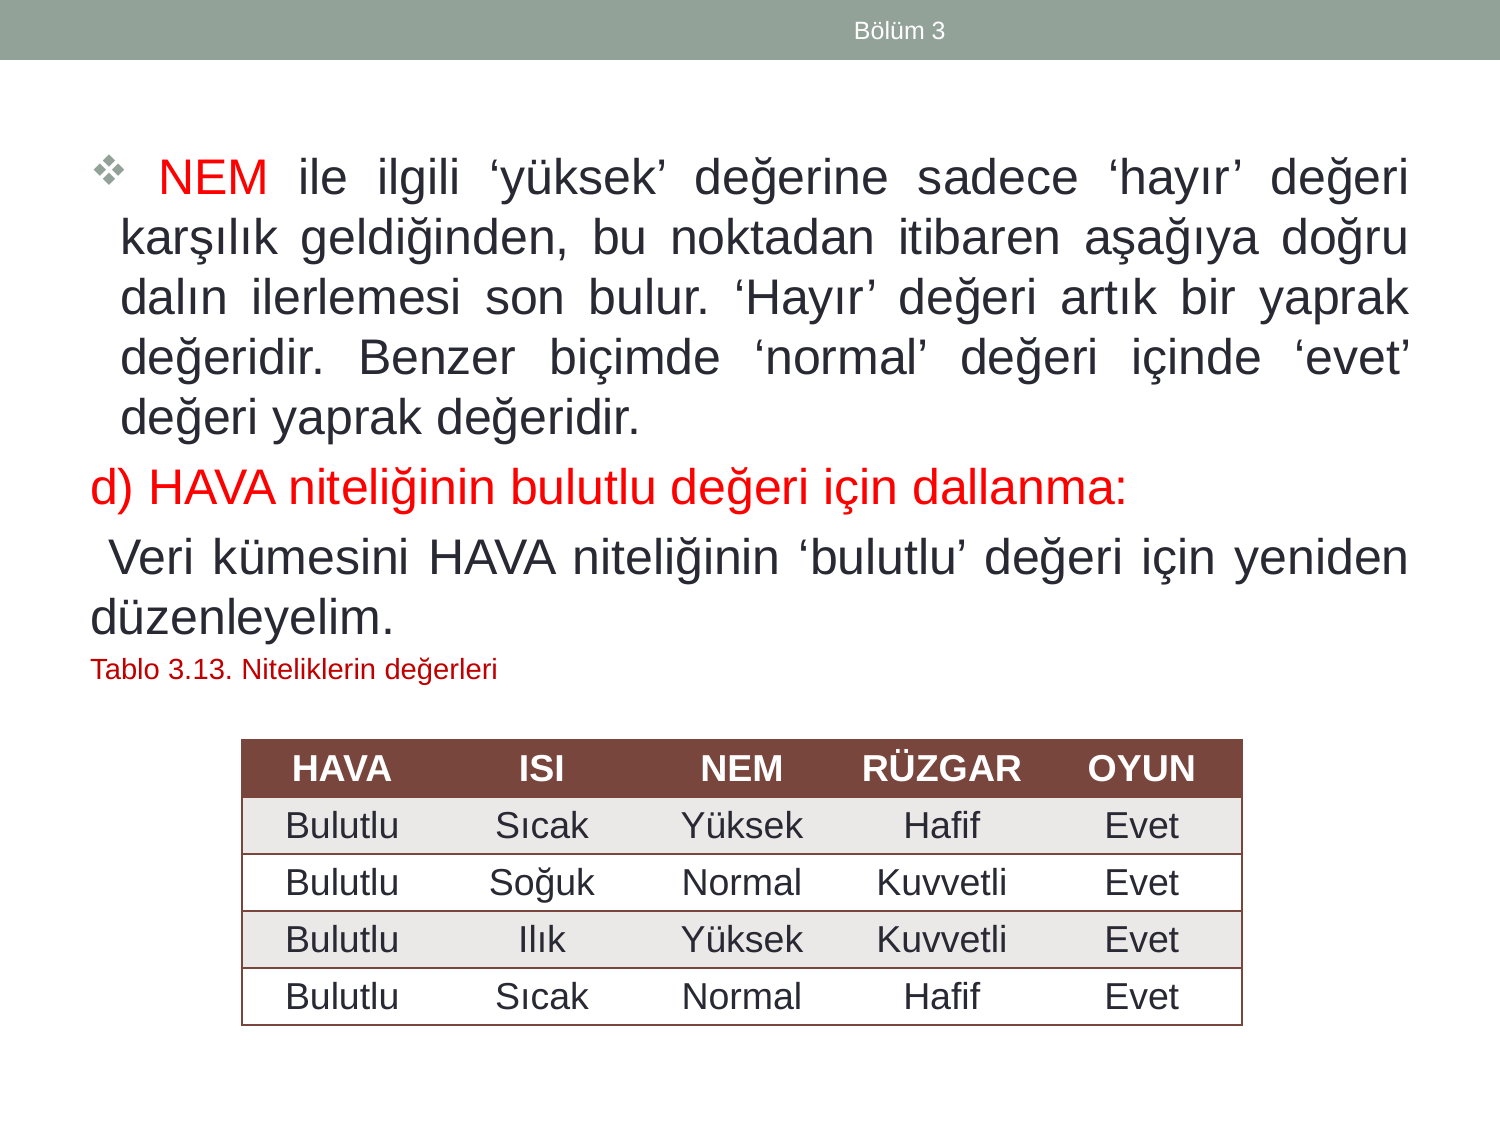

Bölüm 3
 NEM ile ilgili ‘yüksek’ değerine sadece ‘hayır’ değeri karşılık geldiğinden, bu noktadan itibaren aşağıya doğru dalın ilerlemesi son bulur. ‘Hayır’ değeri artık bir yaprak değeridir. Benzer biçimde ‘normal’ değeri içinde ‘evet’ değeri yaprak değeridir.
d) HAVA niteliğinin bulutlu değeri için dallanma:
 Veri kümesini HAVA niteliğinin ‘bulutlu’ değeri için yeniden düzenleyelim.
Tablo 3.13. Niteliklerin değerleri

| HAVA | ISI | NEM | RÜZGAR | OYUN |
| --- | --- | --- | --- | --- |
| Bulutlu | Sıcak | Yüksek | Hafif | Evet |
| Bulutlu | Soğuk | Normal | Kuvvetli | Evet |
| Bulutlu | Ilık | Yüksek | Kuvvetli | Evet |
| Bulutlu | Sıcak | Normal | Hafif | Evet |